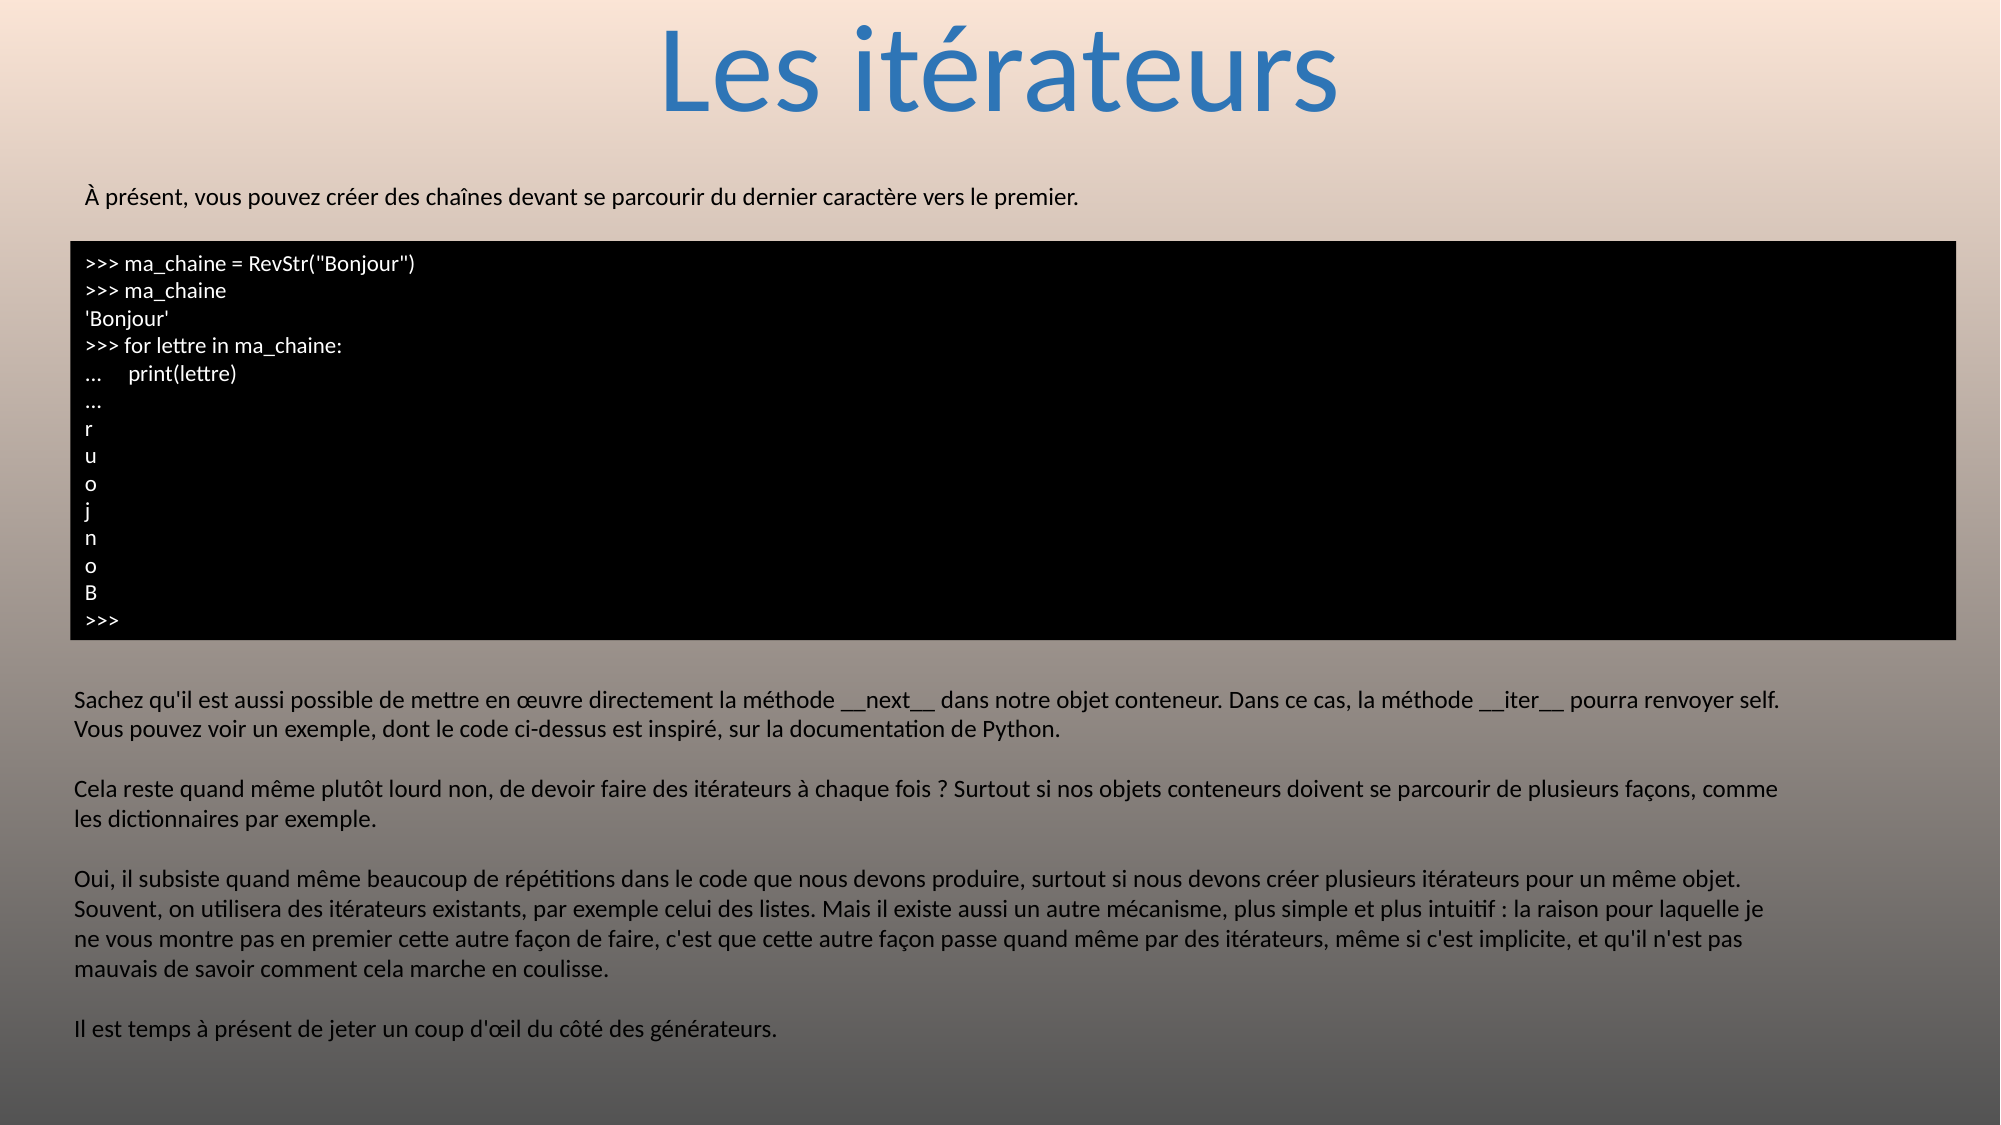

# Les itérateurs
À présent, vous pouvez créer des chaînes devant se parcourir du dernier caractère vers le premier.
>>> ma_chaine = RevStr("Bonjour")
>>> ma_chaine
'Bonjour'
>>> for lettre in ma_chaine:
...     print(lettre)
...
r
u
o
j
n
o
B
>>>
Sachez qu'il est aussi possible de mettre en œuvre directement la méthode __next__ dans notre objet conteneur. Dans ce cas, la méthode __iter__ pourra renvoyer self. Vous pouvez voir un exemple, dont le code ci-dessus est inspiré, sur la documentation de Python.

Cela reste quand même plutôt lourd non, de devoir faire des itérateurs à chaque fois ? Surtout si nos objets conteneurs doivent se parcourir de plusieurs façons, comme les dictionnaires par exemple.

Oui, il subsiste quand même beaucoup de répétitions dans le code que nous devons produire, surtout si nous devons créer plusieurs itérateurs pour un même objet. Souvent, on utilisera des itérateurs existants, par exemple celui des listes. Mais il existe aussi un autre mécanisme, plus simple et plus intuitif : la raison pour laquelle je ne vous montre pas en premier cette autre façon de faire, c'est que cette autre façon passe quand même par des itérateurs, même si c'est implicite, et qu'il n'est pas mauvais de savoir comment cela marche en coulisse.

Il est temps à présent de jeter un coup d'œil du côté des générateurs.

336